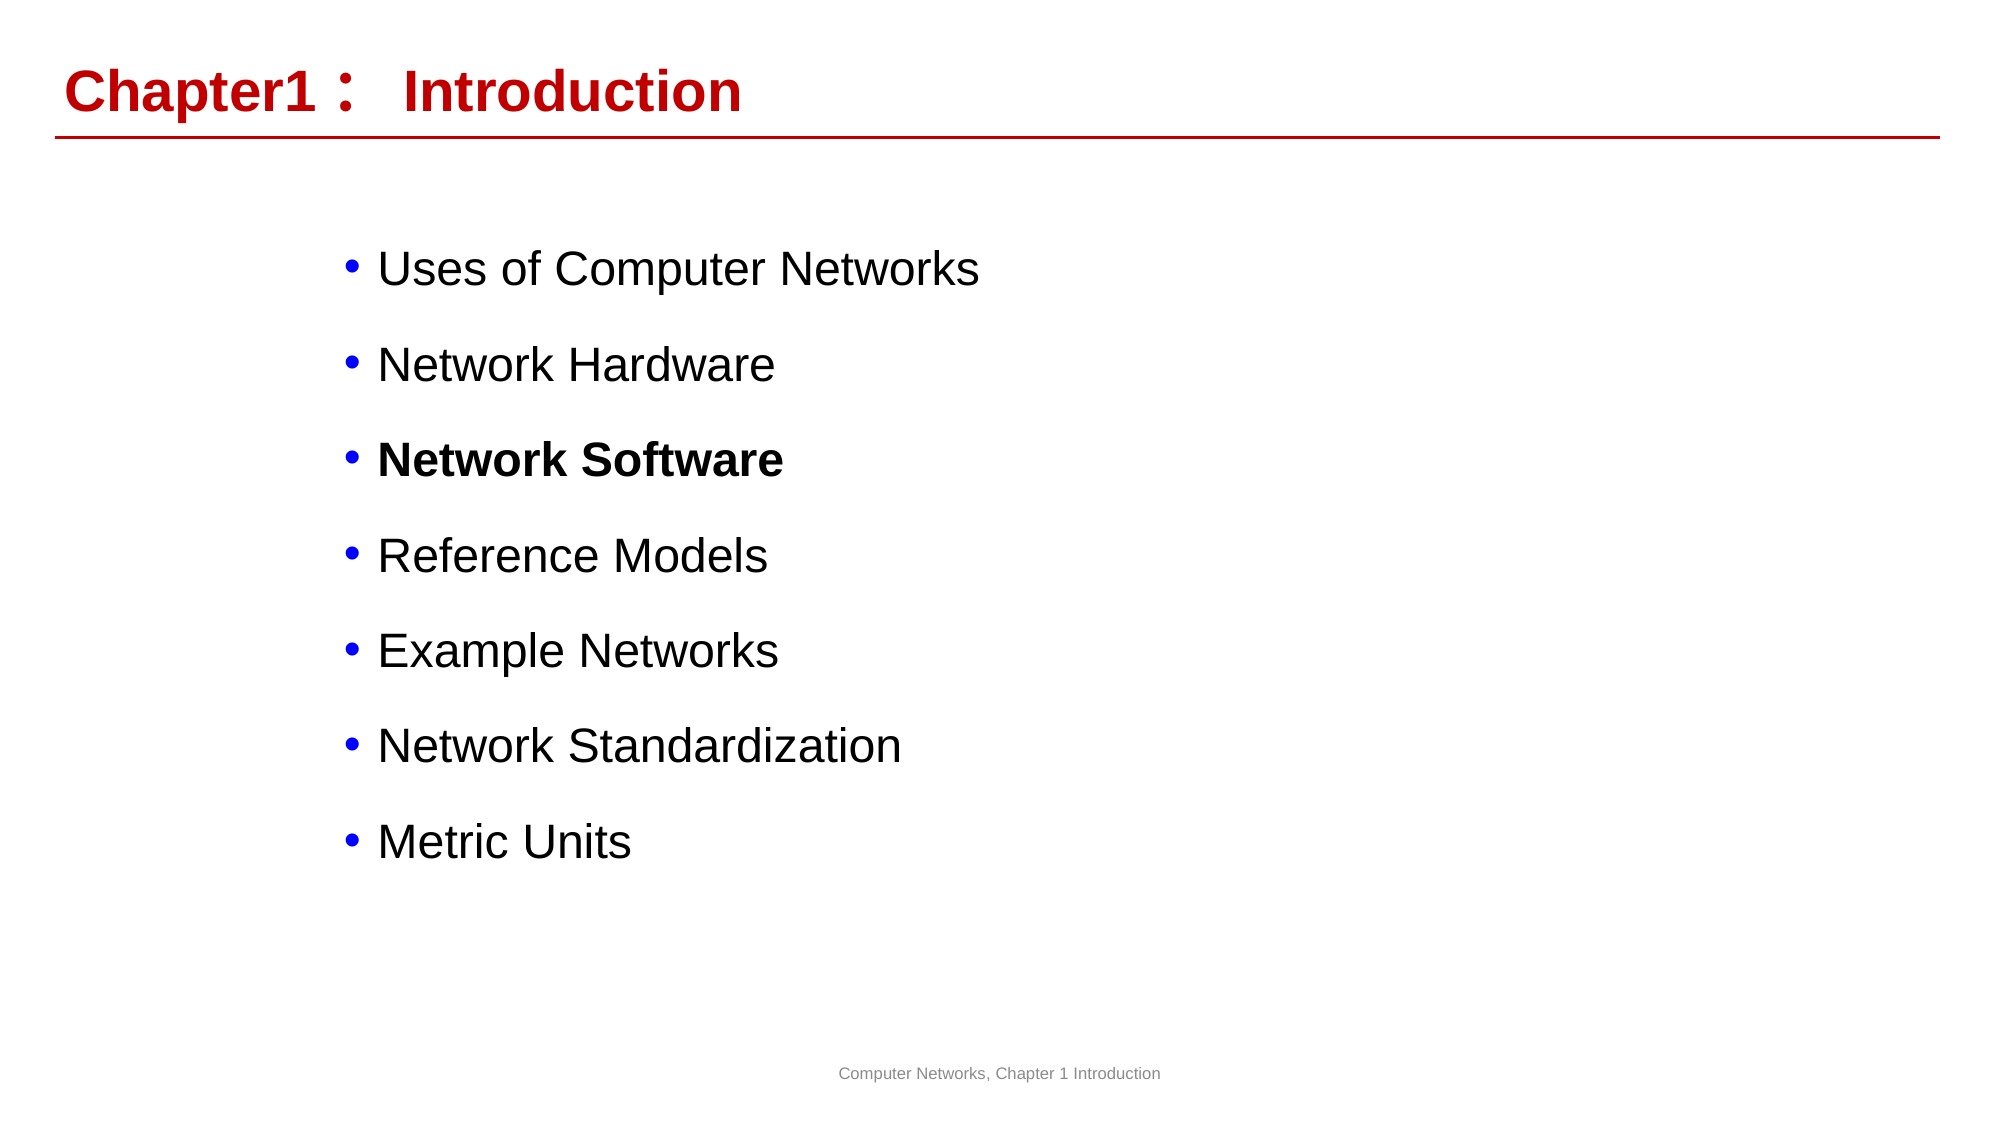

Chapter1：Introduction
Uses of Computer Networks
Network Hardware
Network Software
Reference Models
Example Networks
Network Standardization
Metric Units
Computer Networks, Chapter 1 Introduction